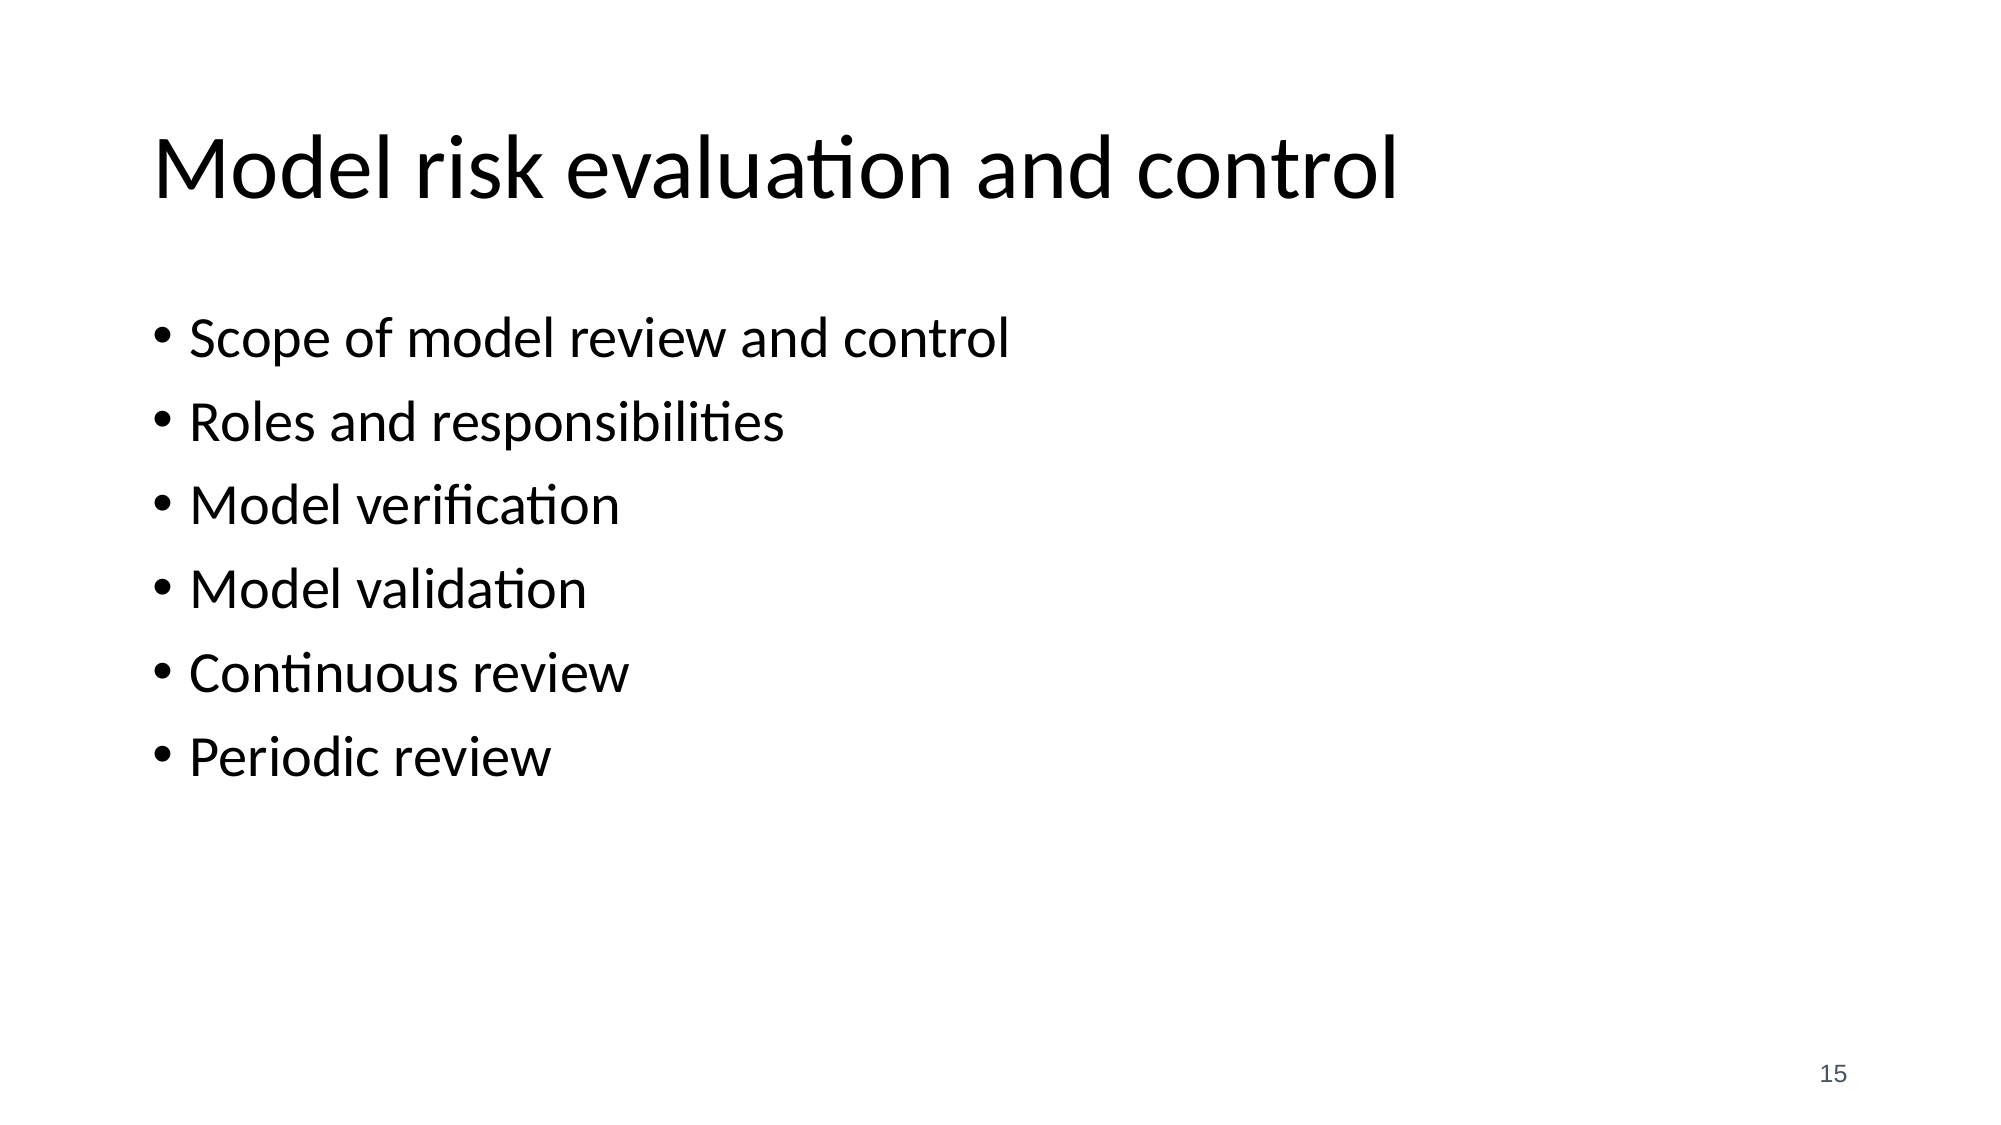

# Model risk evaluation and control
Scope of model review and control
Roles and responsibilities
Model verification
Model validation
Continuous review
Periodic review
15